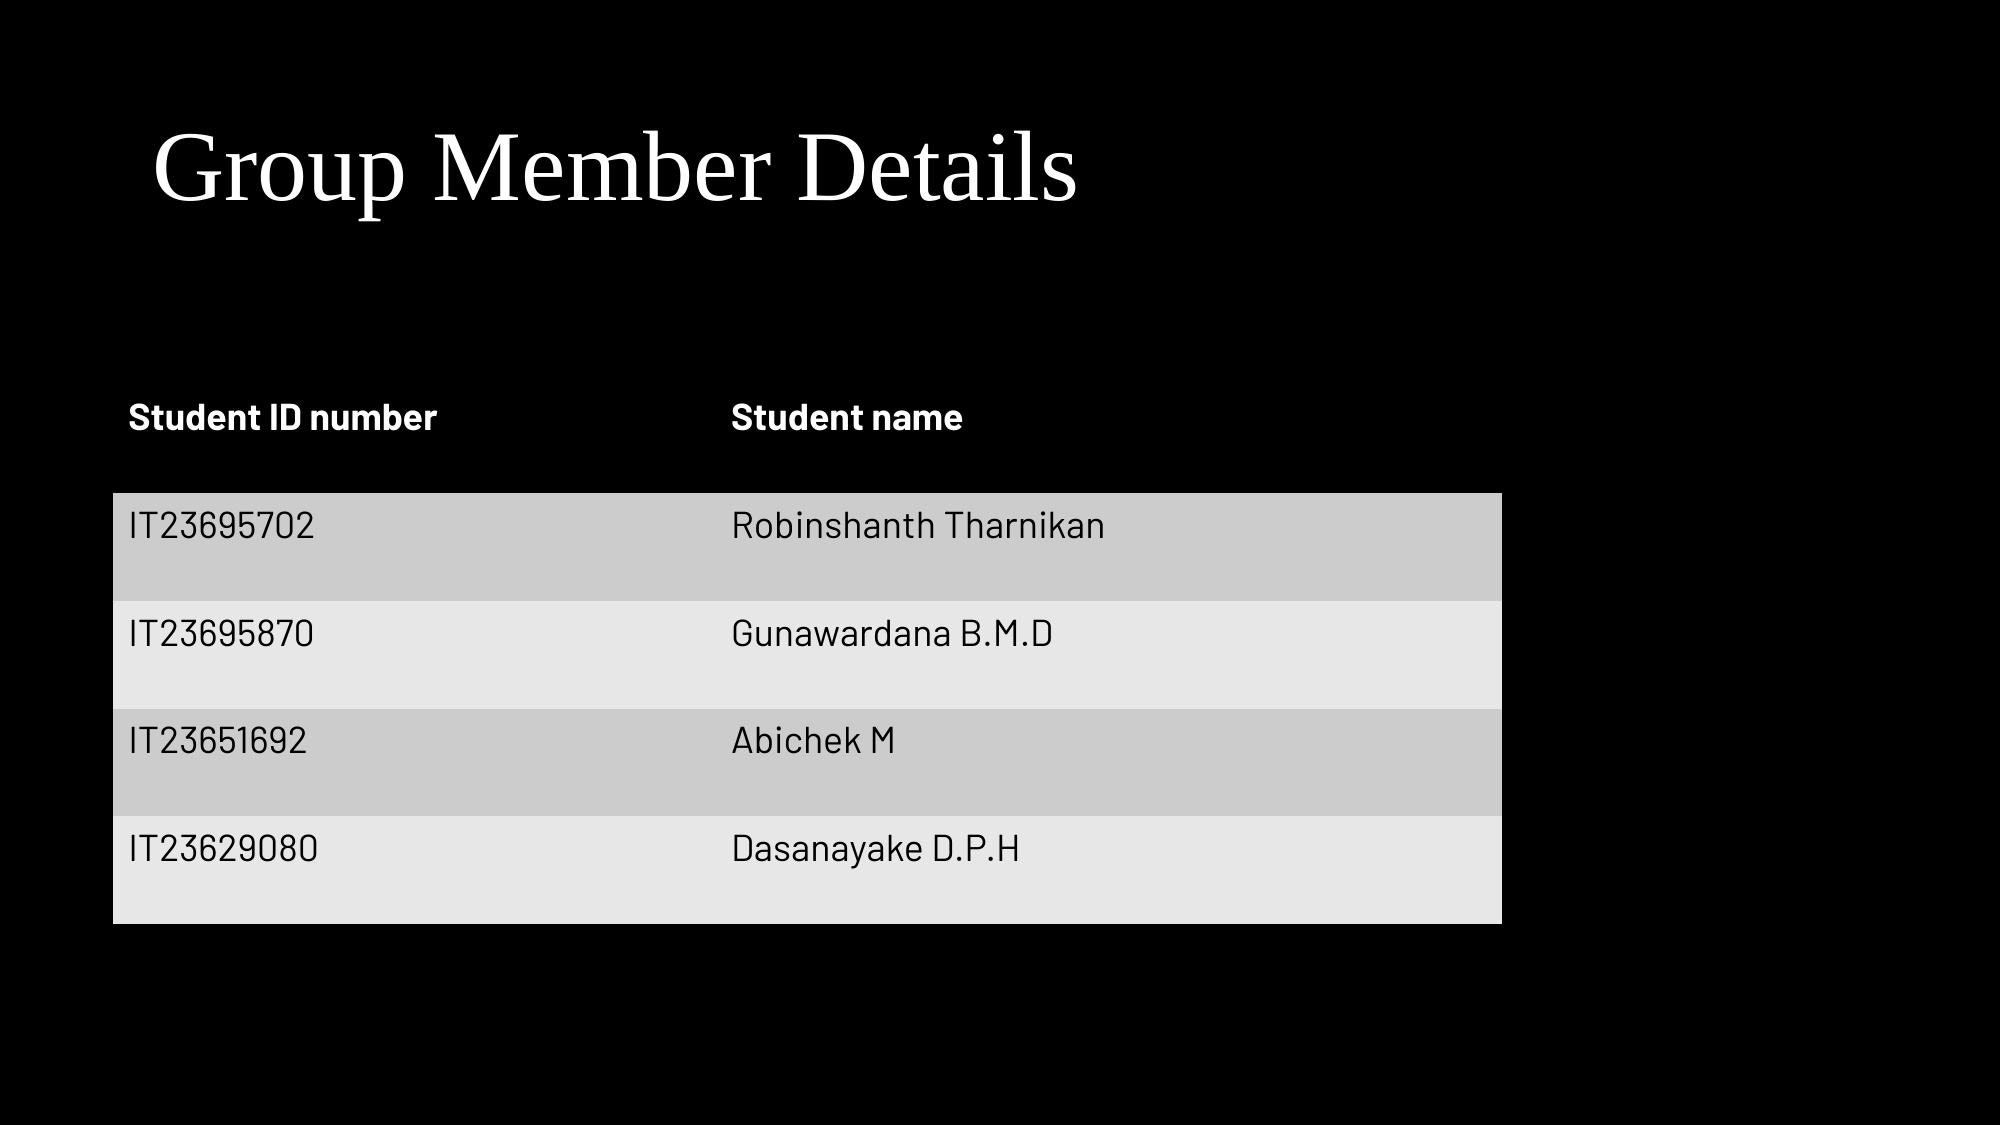

# Group Member Details
| Student ID number | Student name |
| --- | --- |
| IT23695702 | Robinshanth Tharnikan |
| IT23695870 | Gunawardana B.M.D |
| IT23651692 | Abichek M |
| IT23629080 | Dasanayake D.P.H |